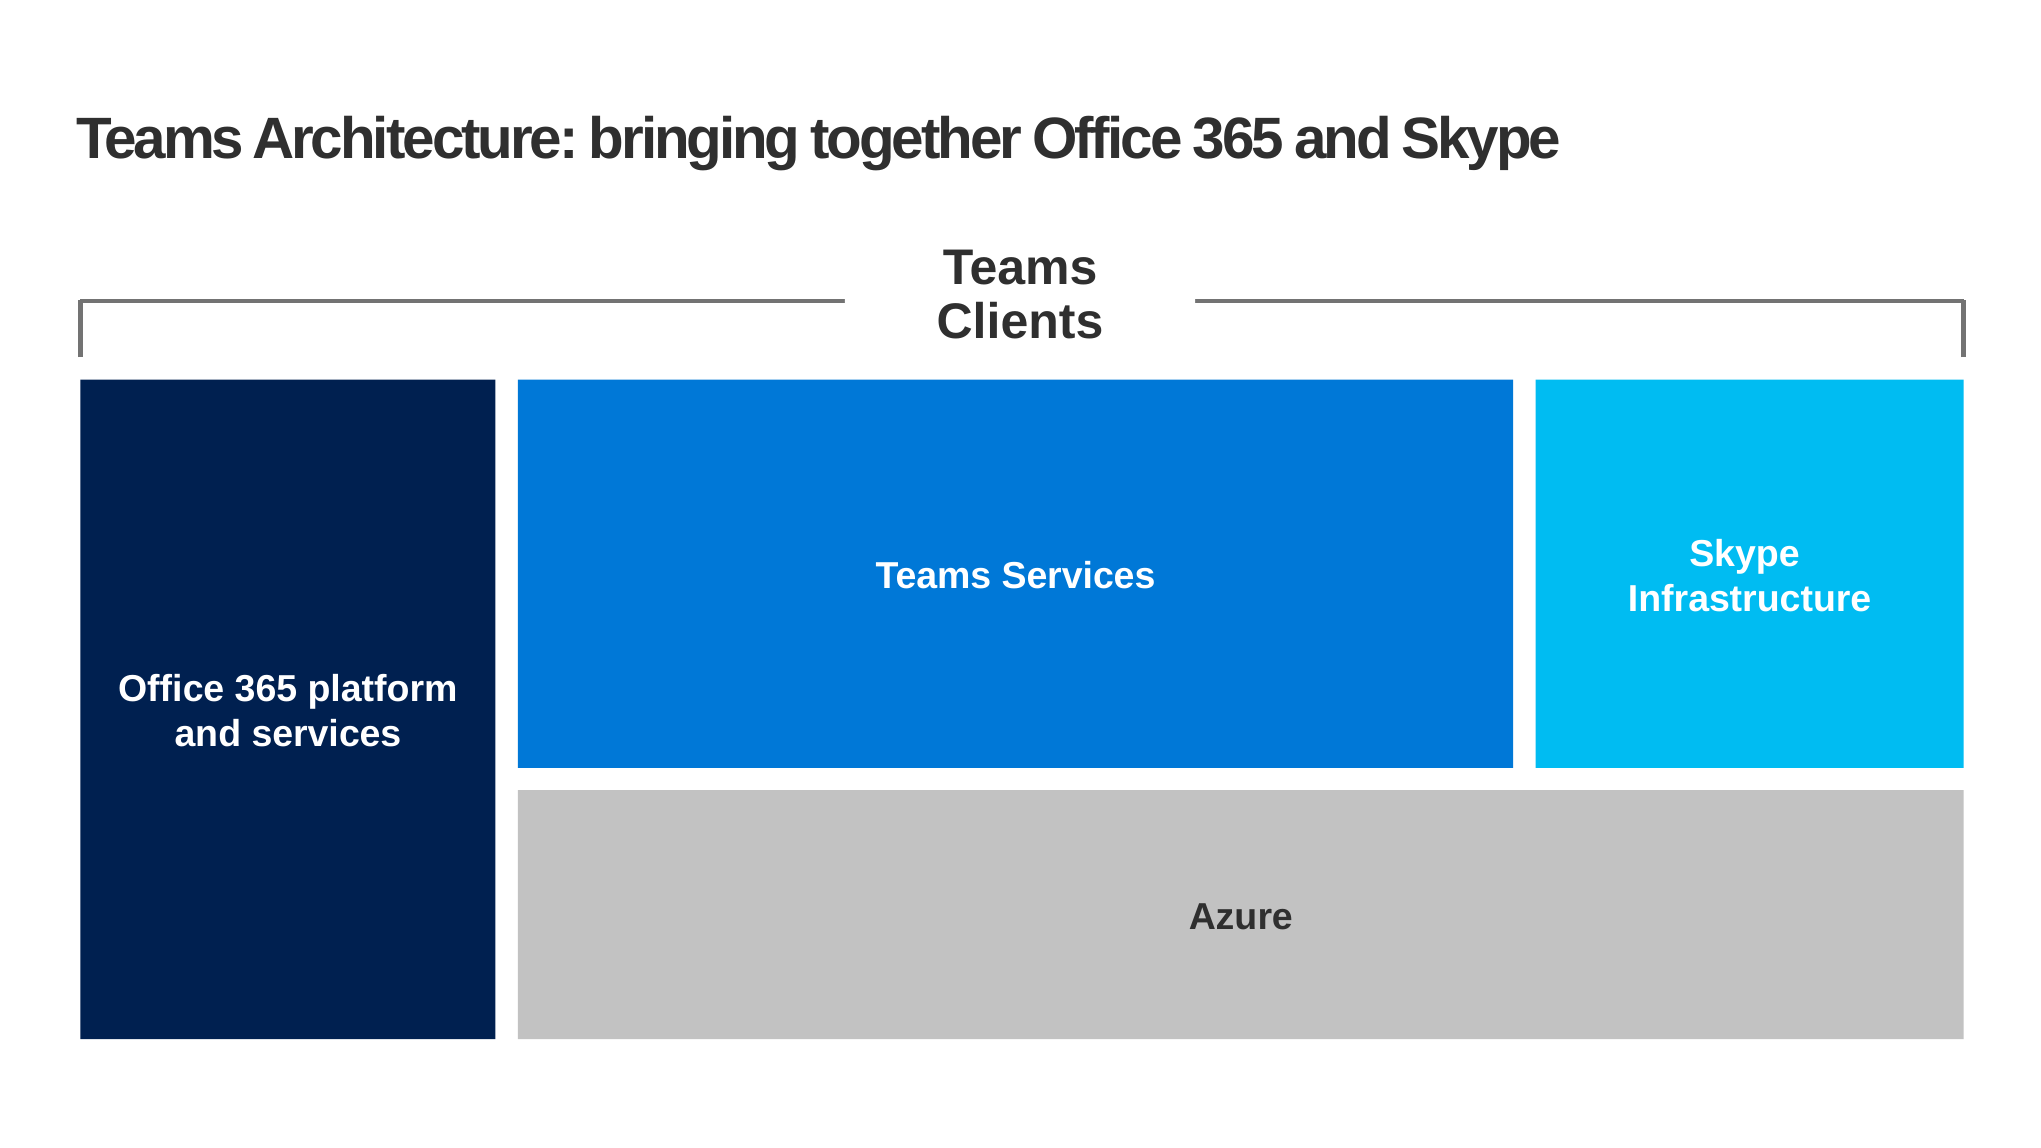

# Teams Architecture: bringing together Office 365 and Skype
Teams Clients
Office 365 platform and services
Teams Services
Skype
Infrastructure
Azure